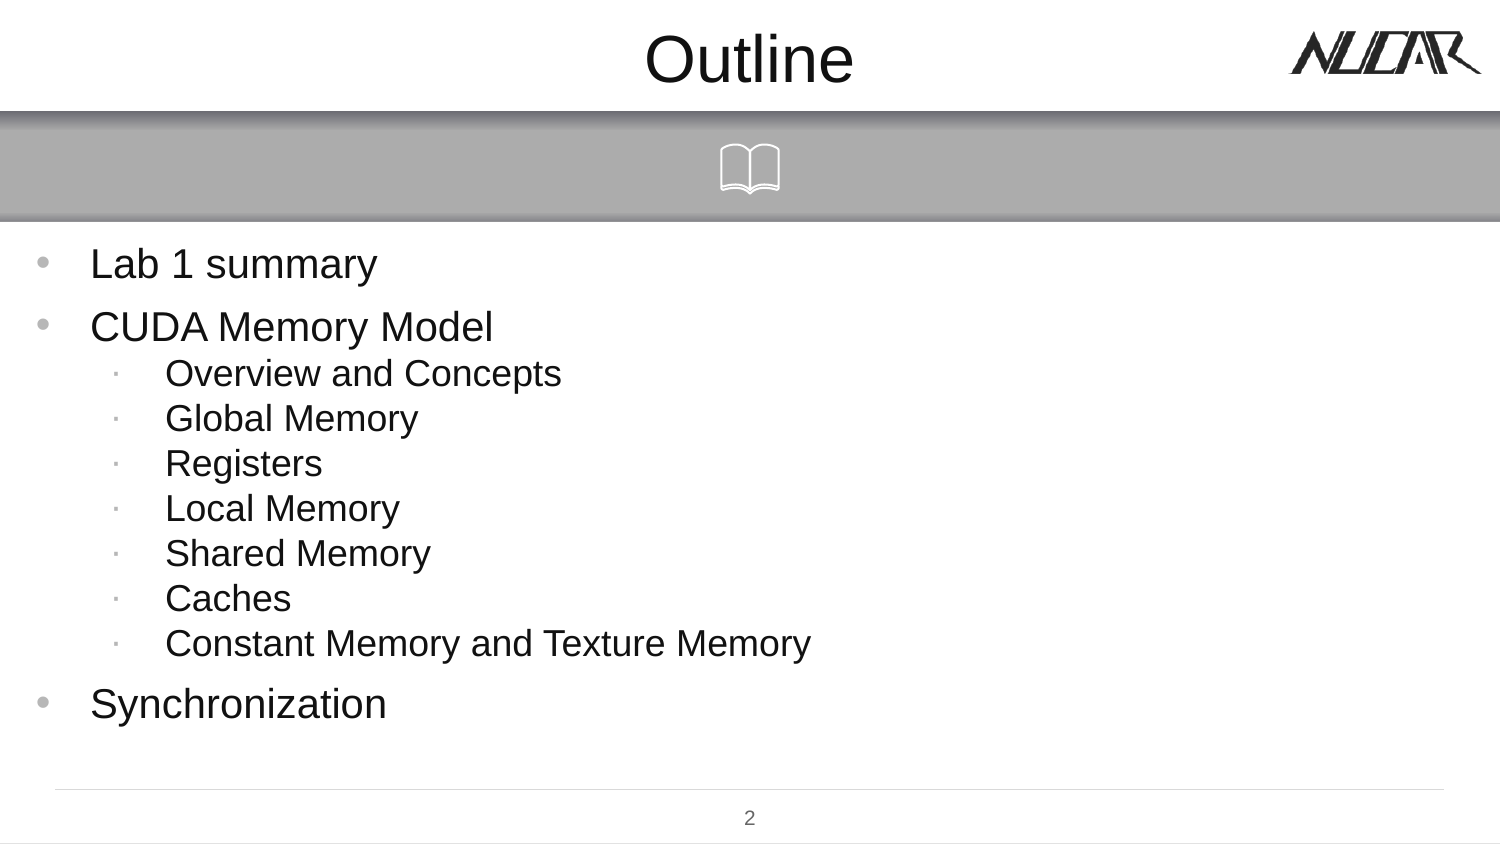

# Outline

Lab 1 summary
CUDA Memory Model
Overview and Concepts
Global Memory
Registers
Local Memory
Shared Memory
Caches
Constant Memory and Texture Memory
Synchronization
2